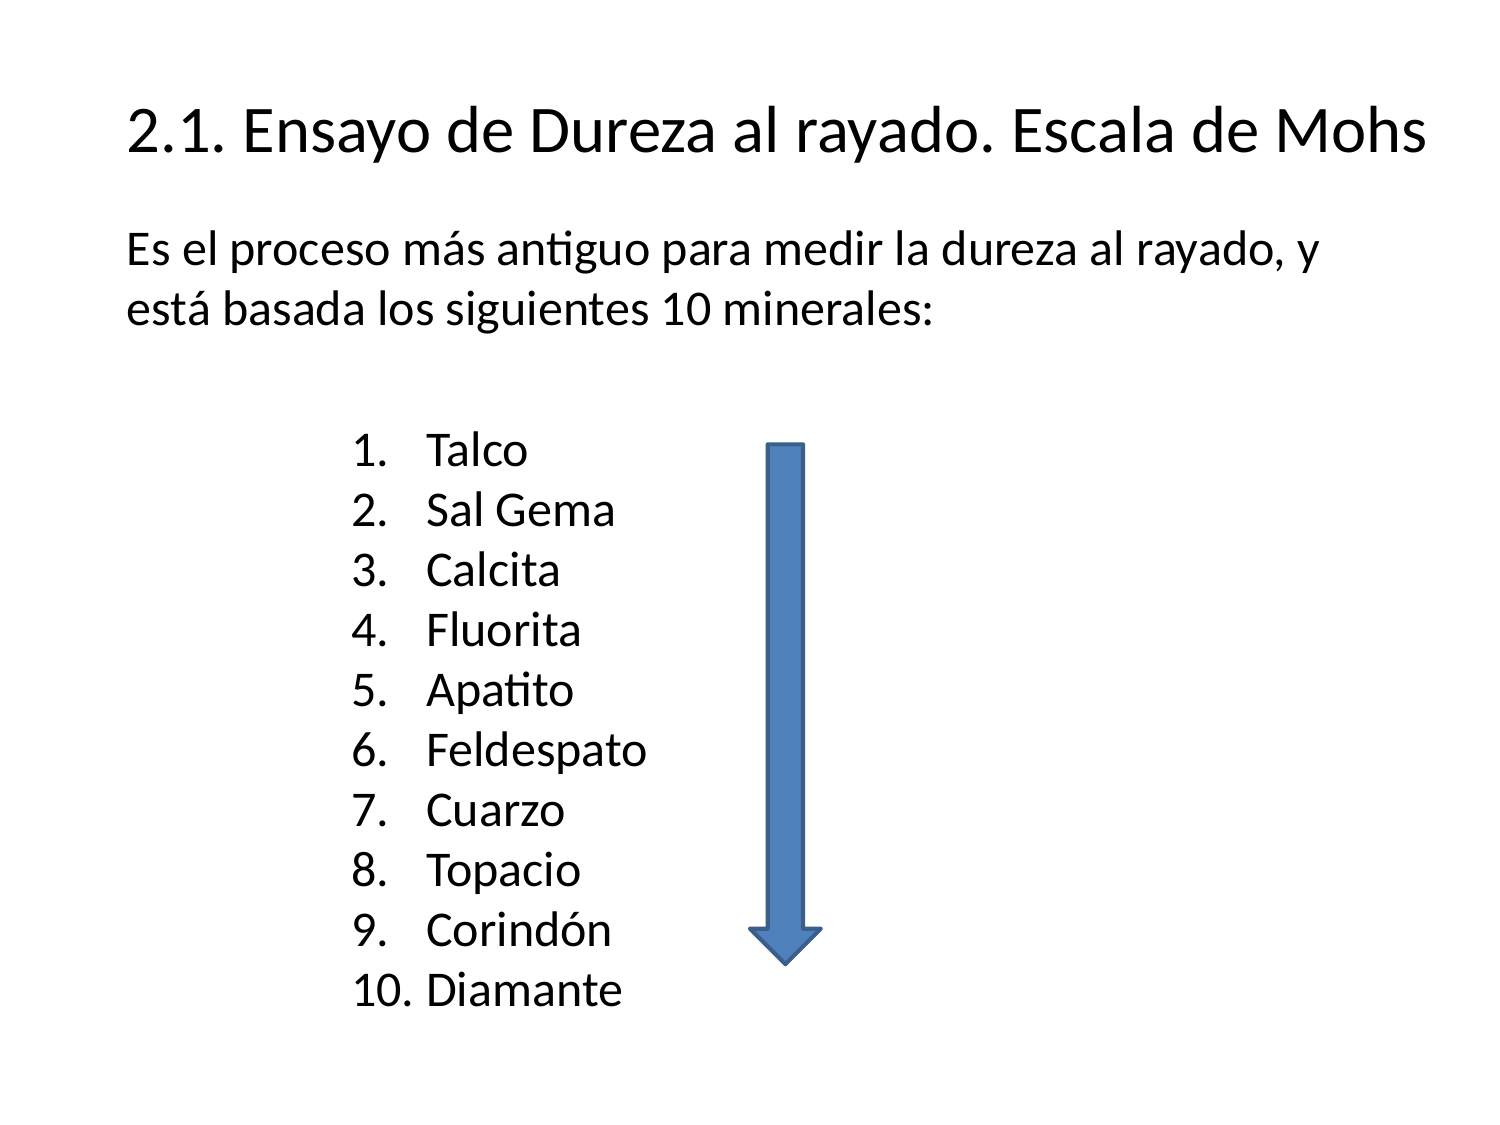

2.1. Ensayo de Dureza al rayado. Escala de Mohs
Es el proceso más antiguo para medir la dureza al rayado, y está basada los siguientes 10 minerales:
Talco
Sal Gema
Calcita
Fluorita
Apatito
Feldespato
Cuarzo
Topacio
Corindón
Diamante